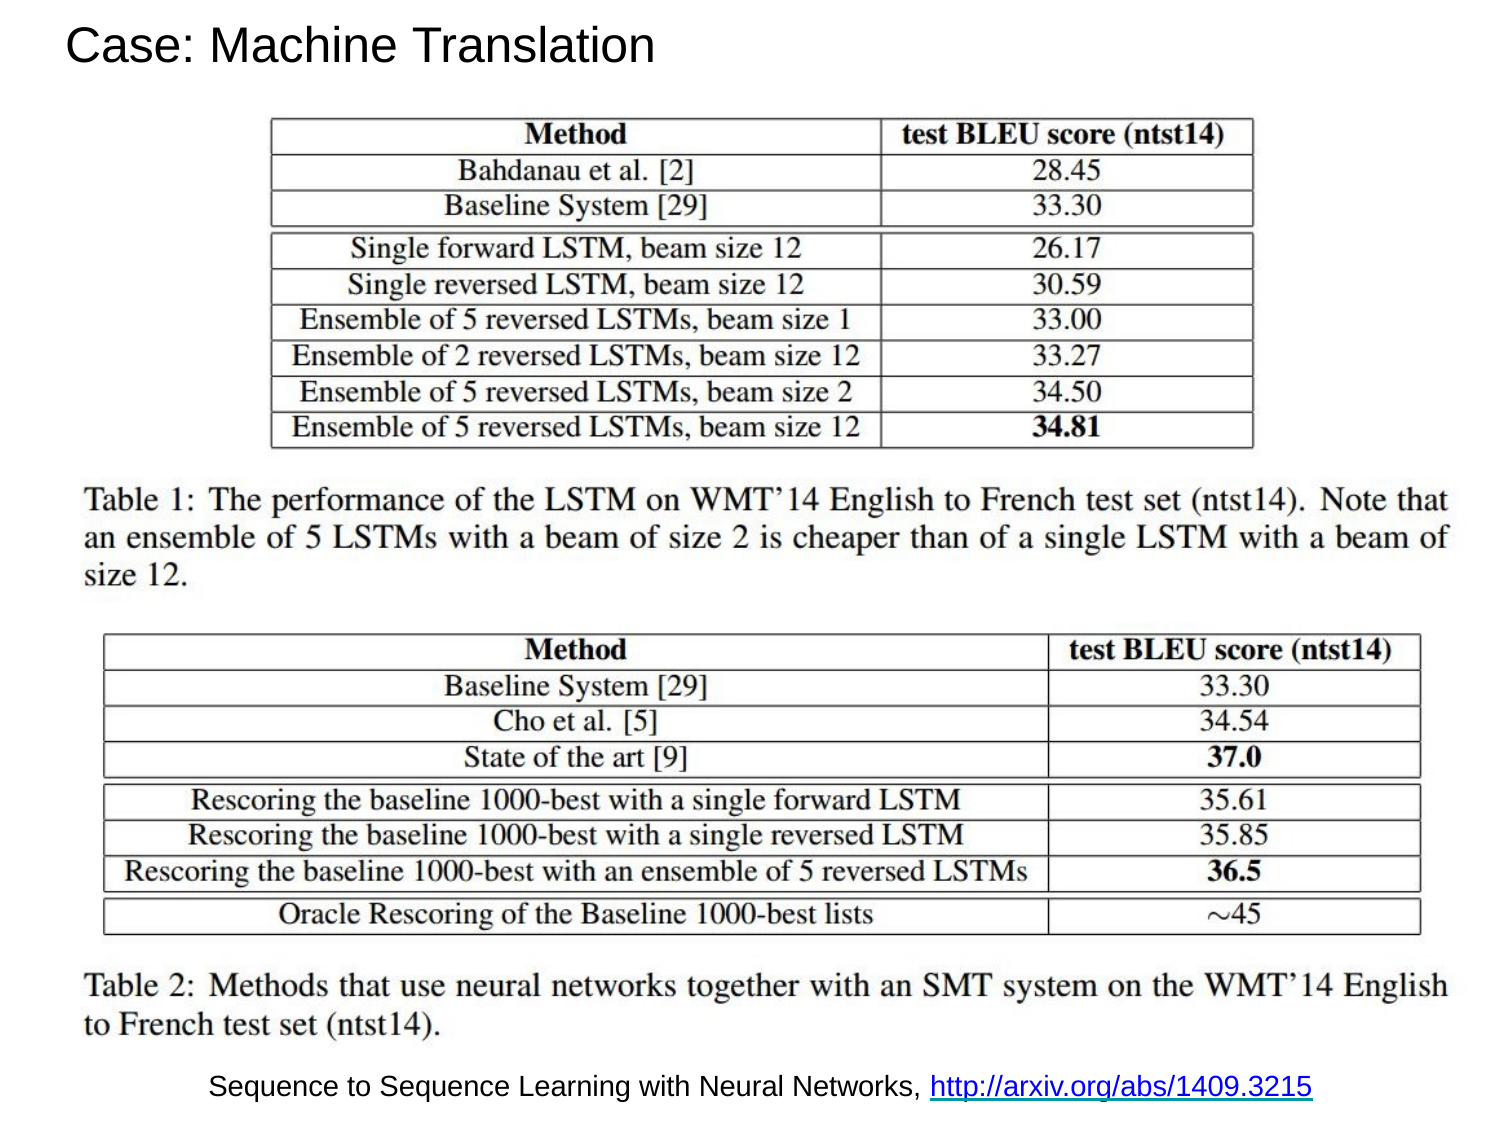

# Case: Machine Translation

Sequence to Sequence Learning with Neural Networks, http://arxiv.org/abs/1409.3215